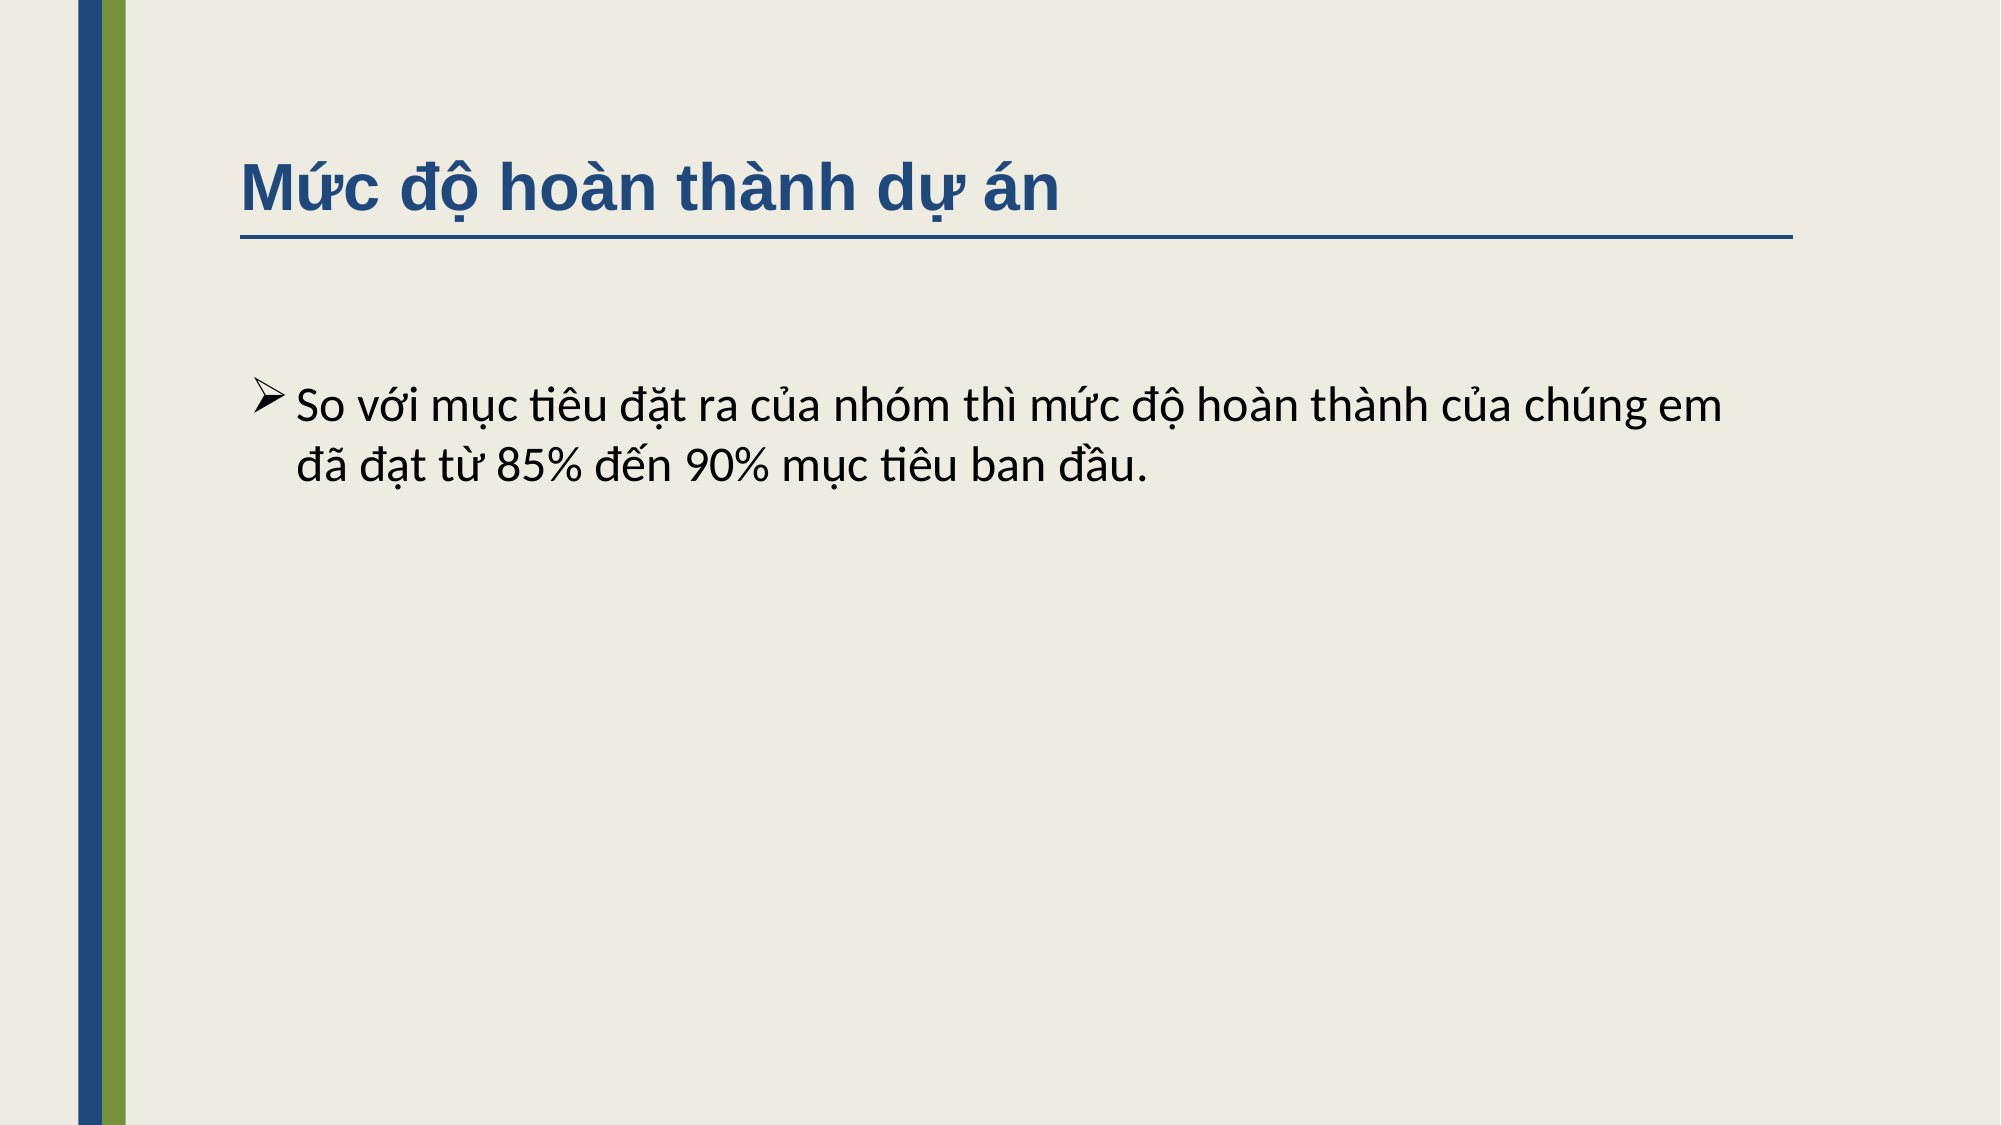

# Mức độ hoàn thành dự án
So với mục tiêu đặt ra của nhóm thì mức độ hoàn thành của chúng em đã đạt từ 85% đến 90% mục tiêu ban đầu.